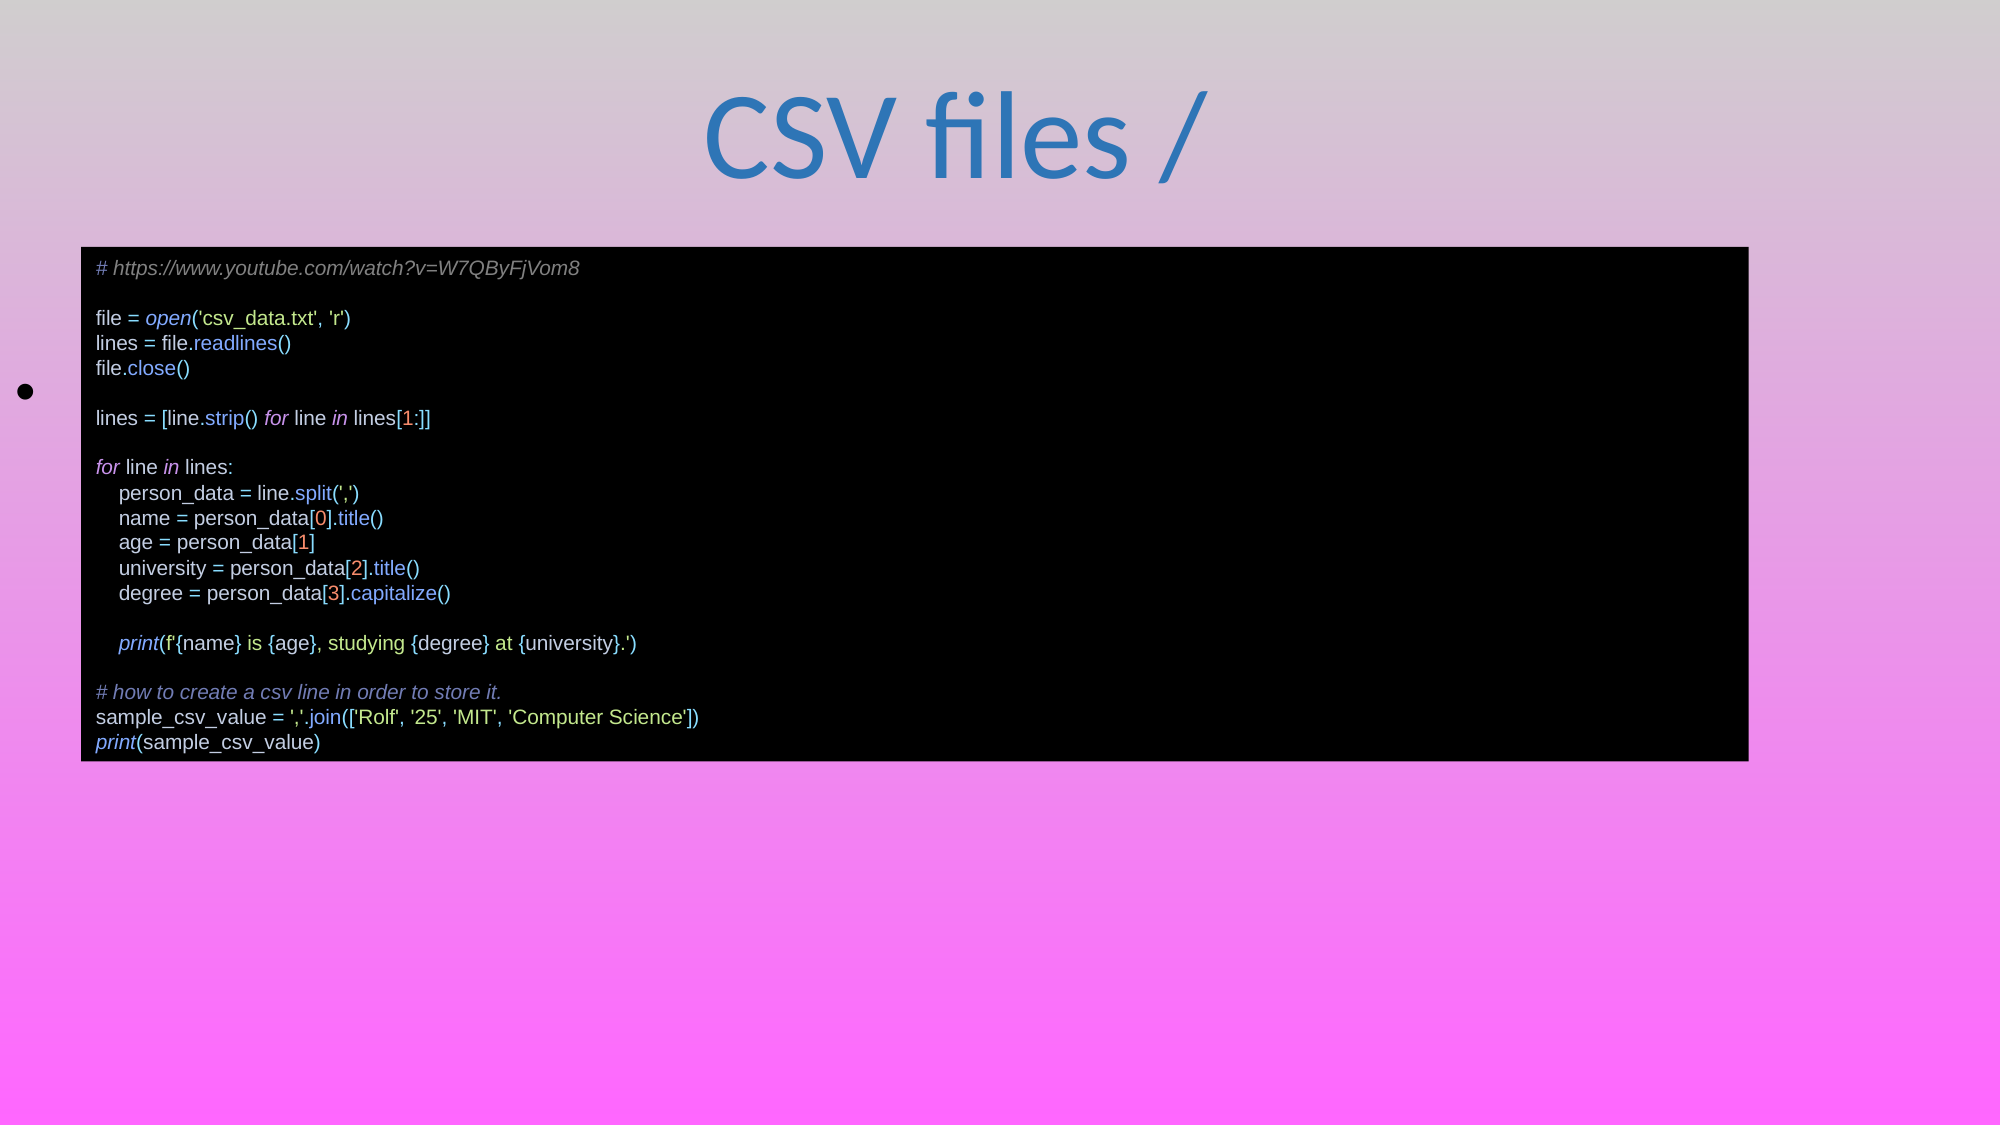

# CSV files /
# https://www.youtube.com/watch?v=W7QByFjVom8 file = open('csv_data.txt', 'r') lines = file.readlines() file.close() lines = [line.strip() for line in lines[1:]] for line in lines: person_data = line.split(',') name = person_data[0].title() age = person_data[1] university = person_data[2].title() degree = person_data[3].capitalize() print(f'{name} is {age}, studying {degree} at {university}.') # how to create a csv line in order to store it. sample_csv_value = ','.join(['Rolf', '25', 'MIT', 'Computer Science']) print(sample_csv_value)

305